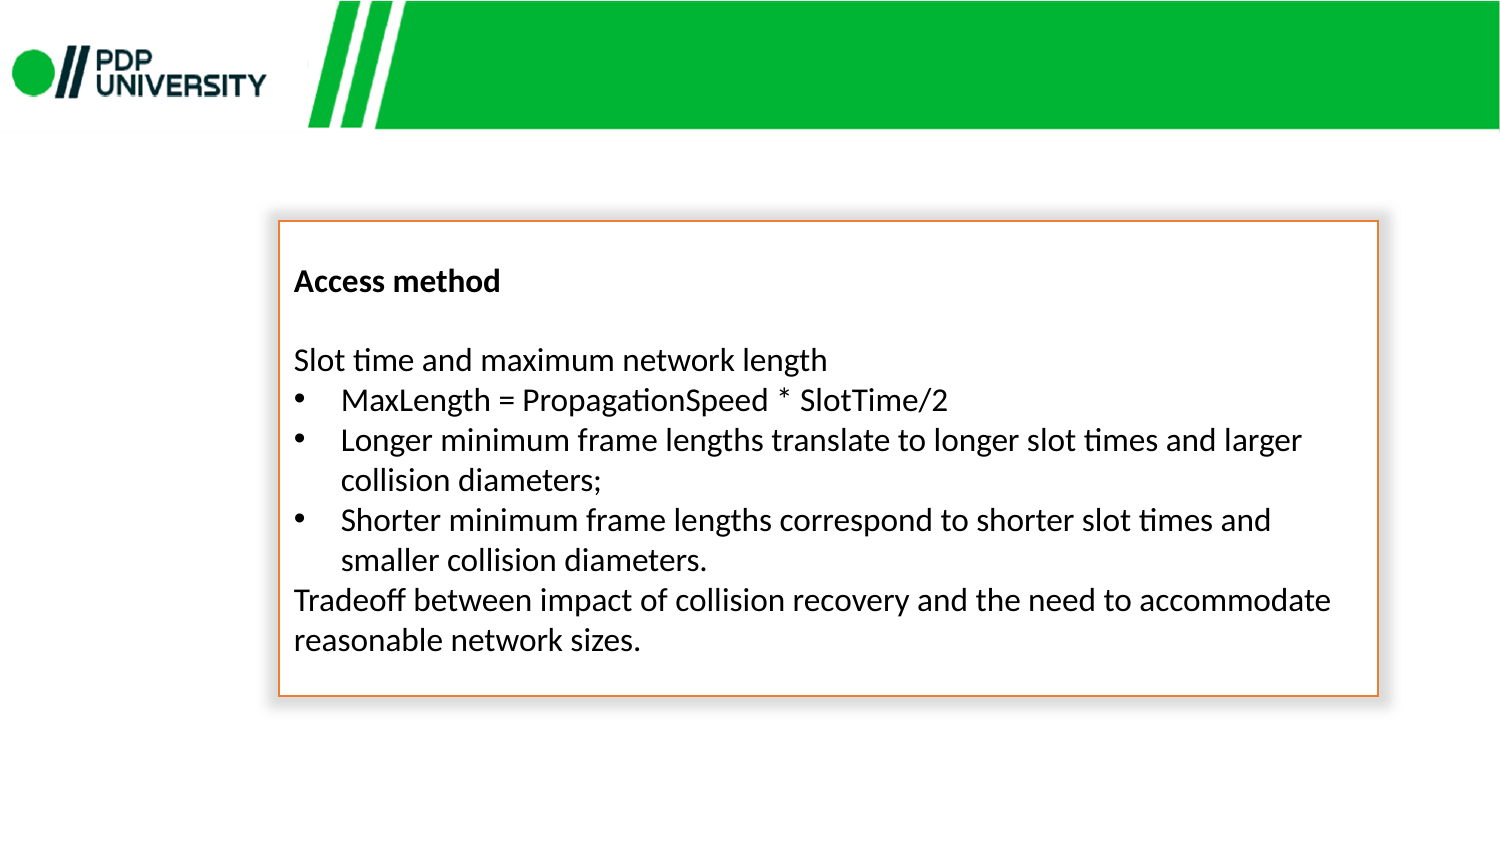

Access method

Slot time and maximum network length
MaxLength = PropagationSpeed * SlotTime/2
Longer minimum frame lengths translate to longer slot times and larger collision diameters;
Shorter minimum frame lengths correspond to shorter slot times and smaller collision diameters.
Tradeoff between impact of collision recovery and the need to accommodate reasonable network sizes.